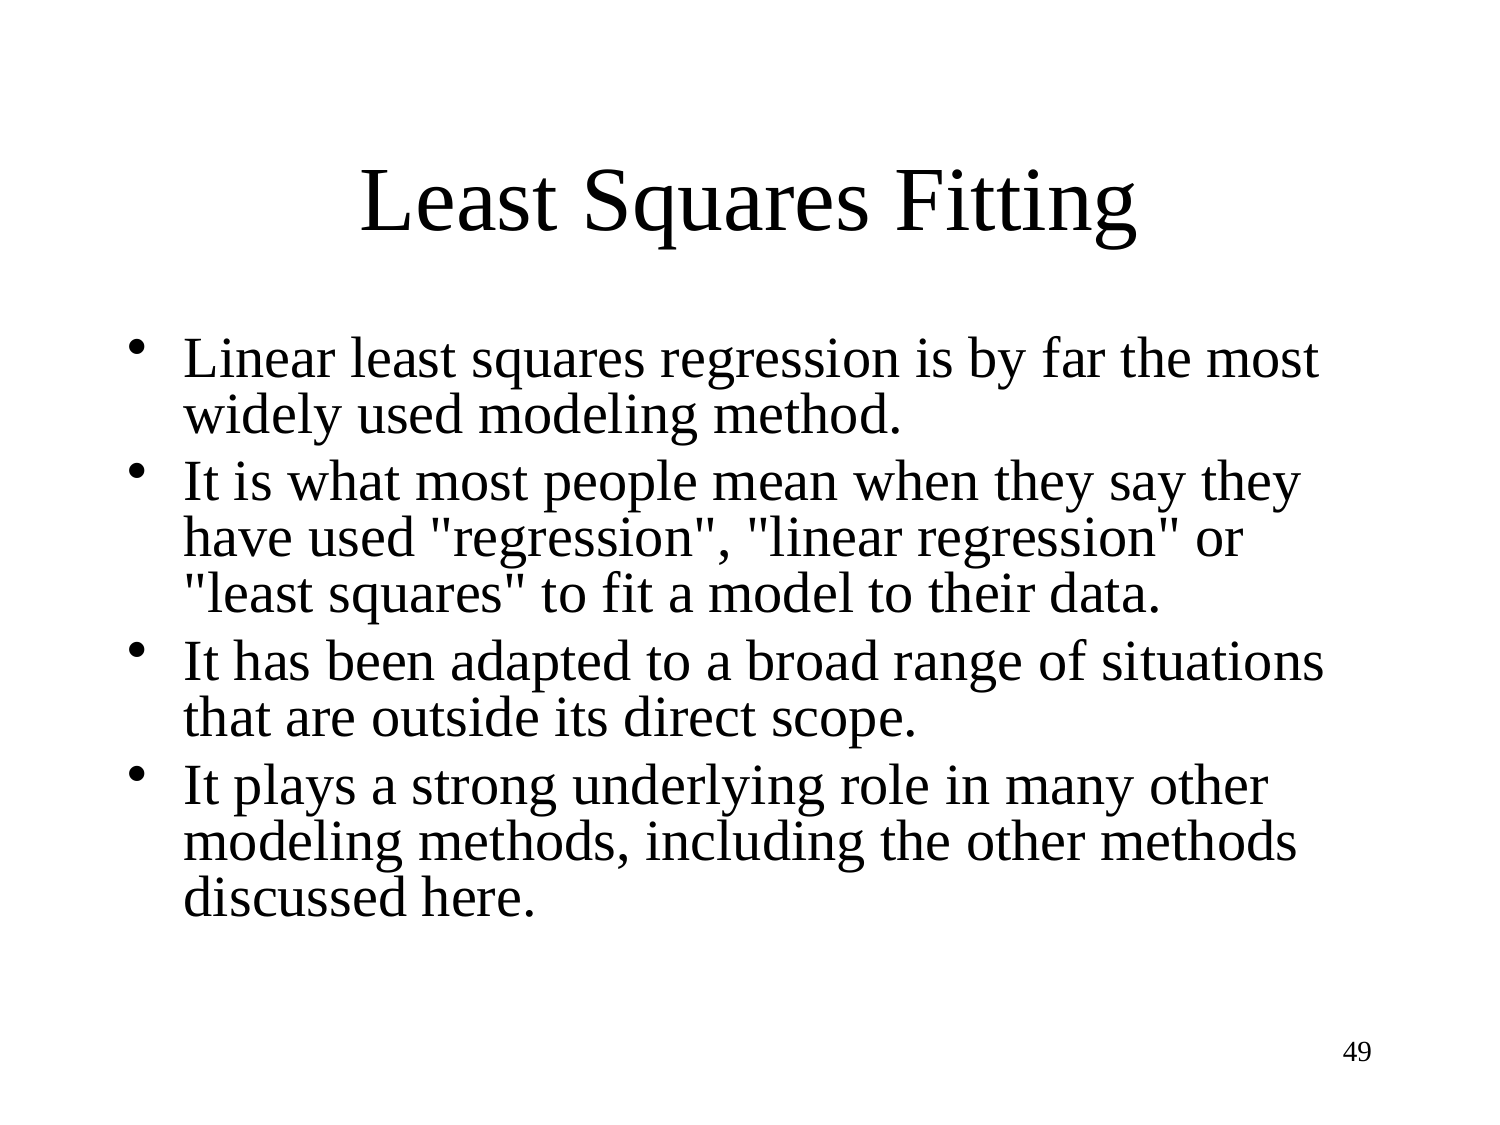

# Least Squares Fitting
Linear least squares regression is by far the most widely used modeling method.
It is what most people mean when they say they have used "regression", "linear regression" or "least squares" to fit a model to their data.
It has been adapted to a broad range of situations that are outside its direct scope.
It plays a strong underlying role in many other modeling methods, including the other methods discussed here.
49